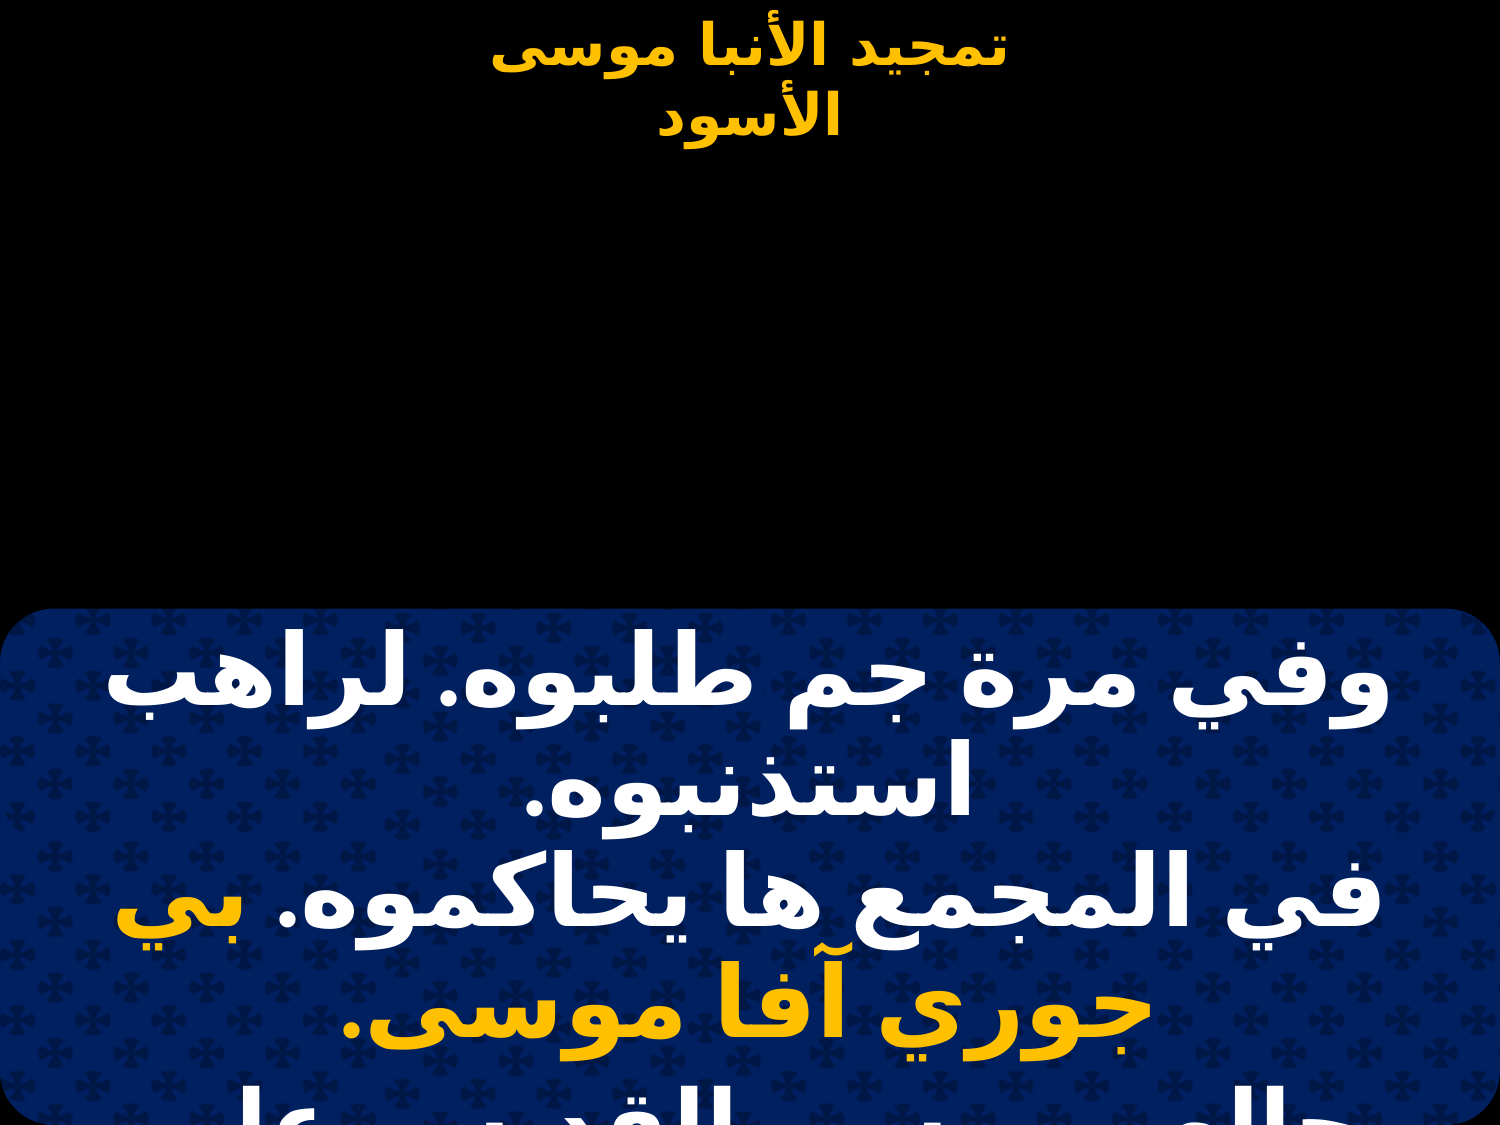

#
| وفي مرة جم طلبوه. لراهب استذنبوه. في المجمع ها يحاكموه. بي جوري آفا موسى. |
| --- |
| جالهم موسى القديس. على ظهره الرمل في كيس. ودخل مهموم وتعيس. بي جوري آفا موسى. |